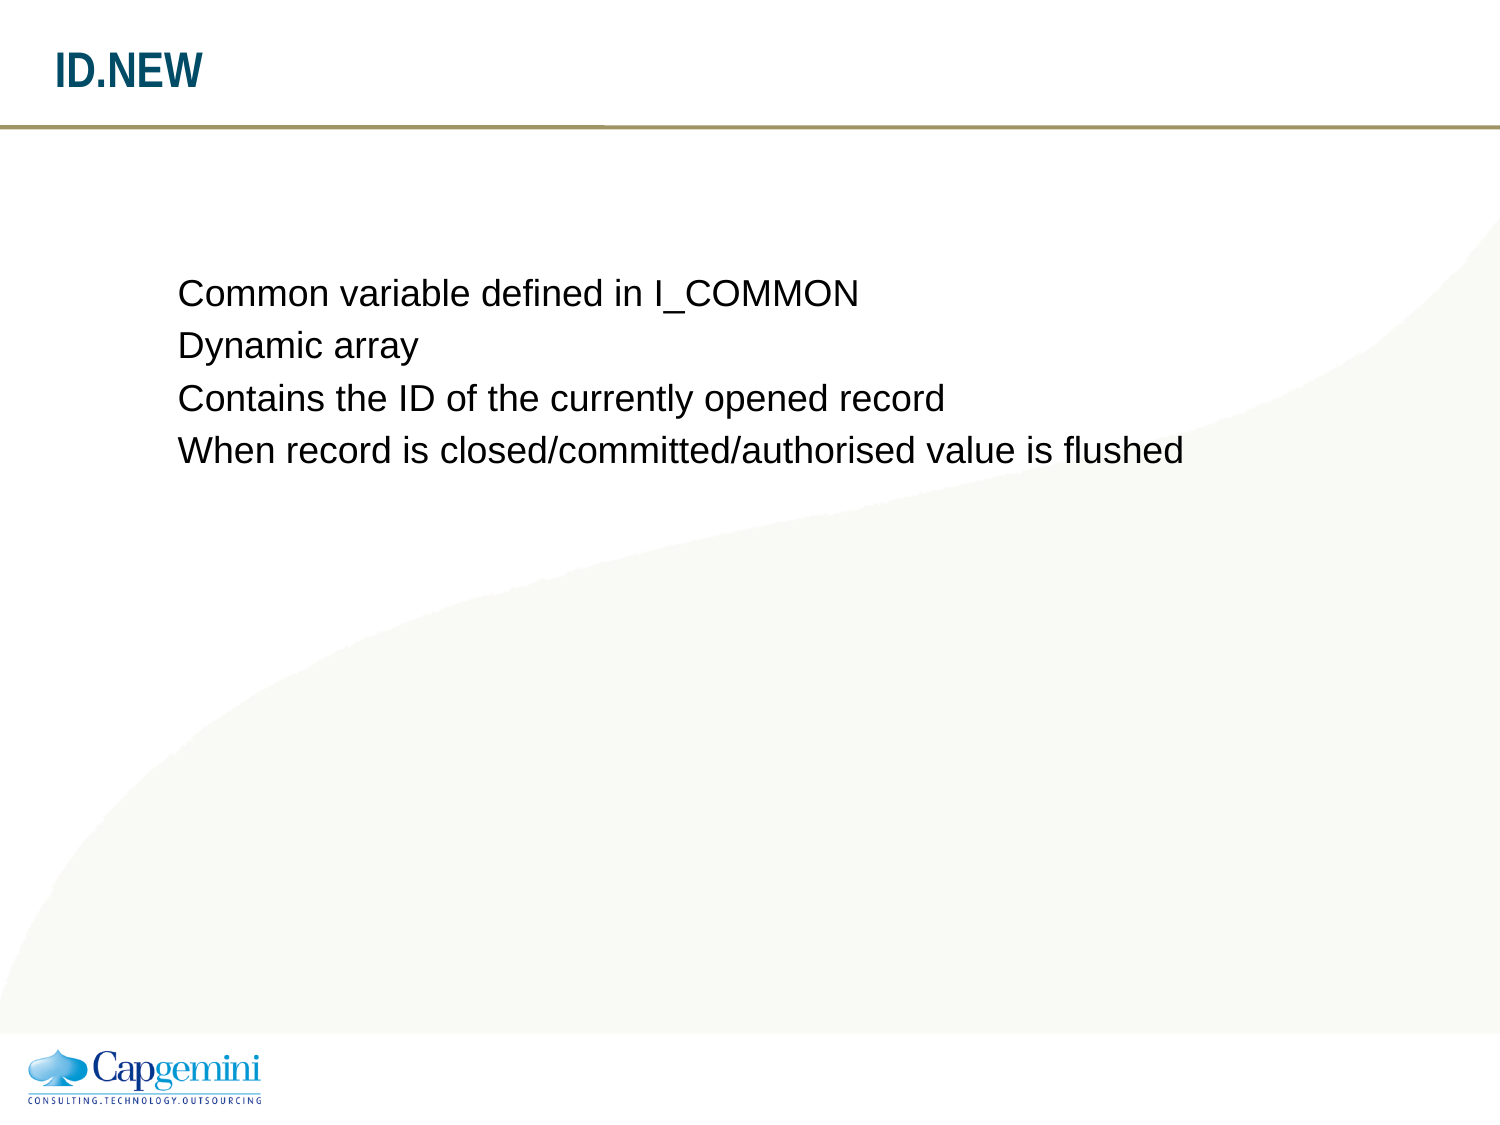

# ID.NEW
Common variable defined in I_COMMON
Dynamic array
Contains the ID of the currently opened record
When record is closed/committed/authorised value is flushed